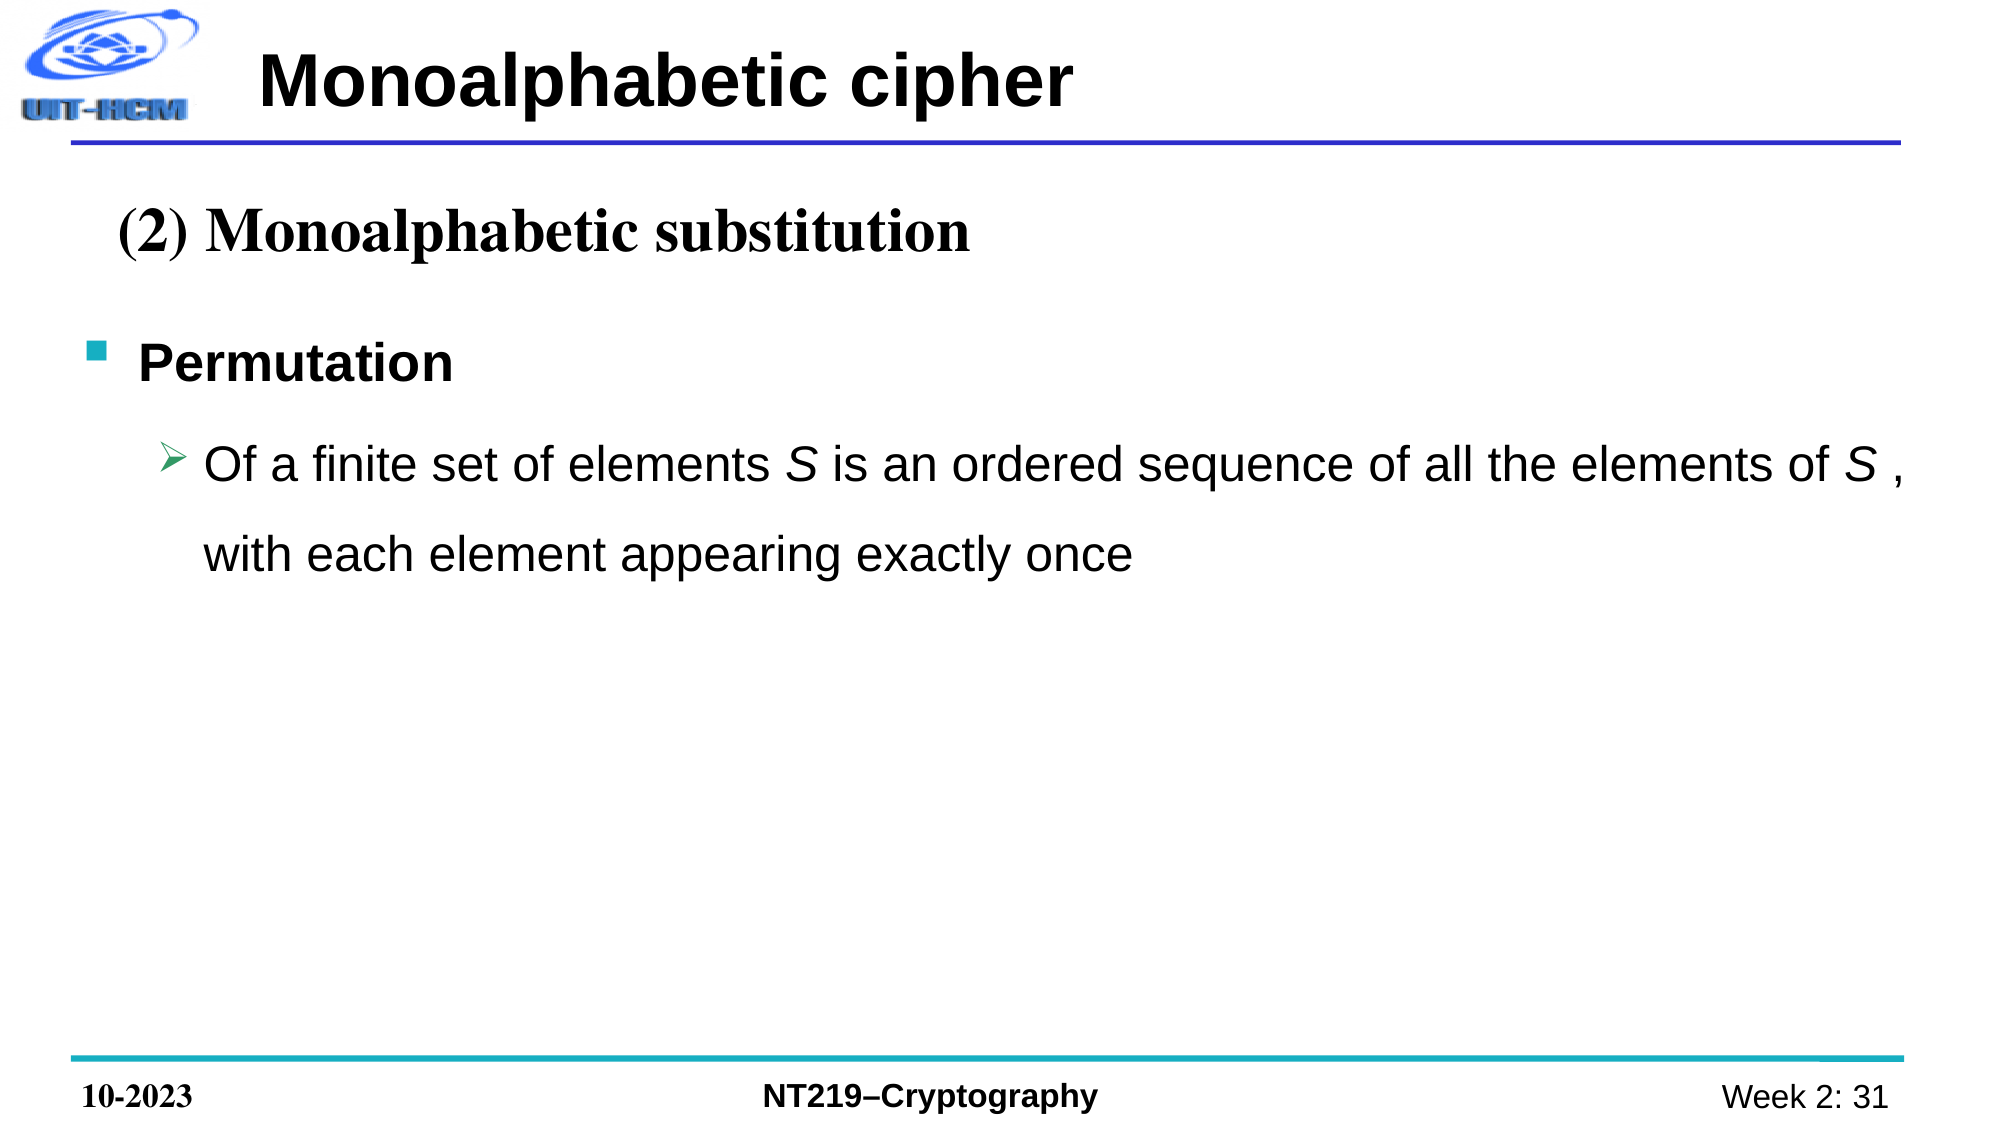

# Monoalphabetic cipher
(2) Monoalphabetic substitution
Permutation
Of a finite set of elements S is an ordered sequence of all the elements of S , with each element appearing exactly once